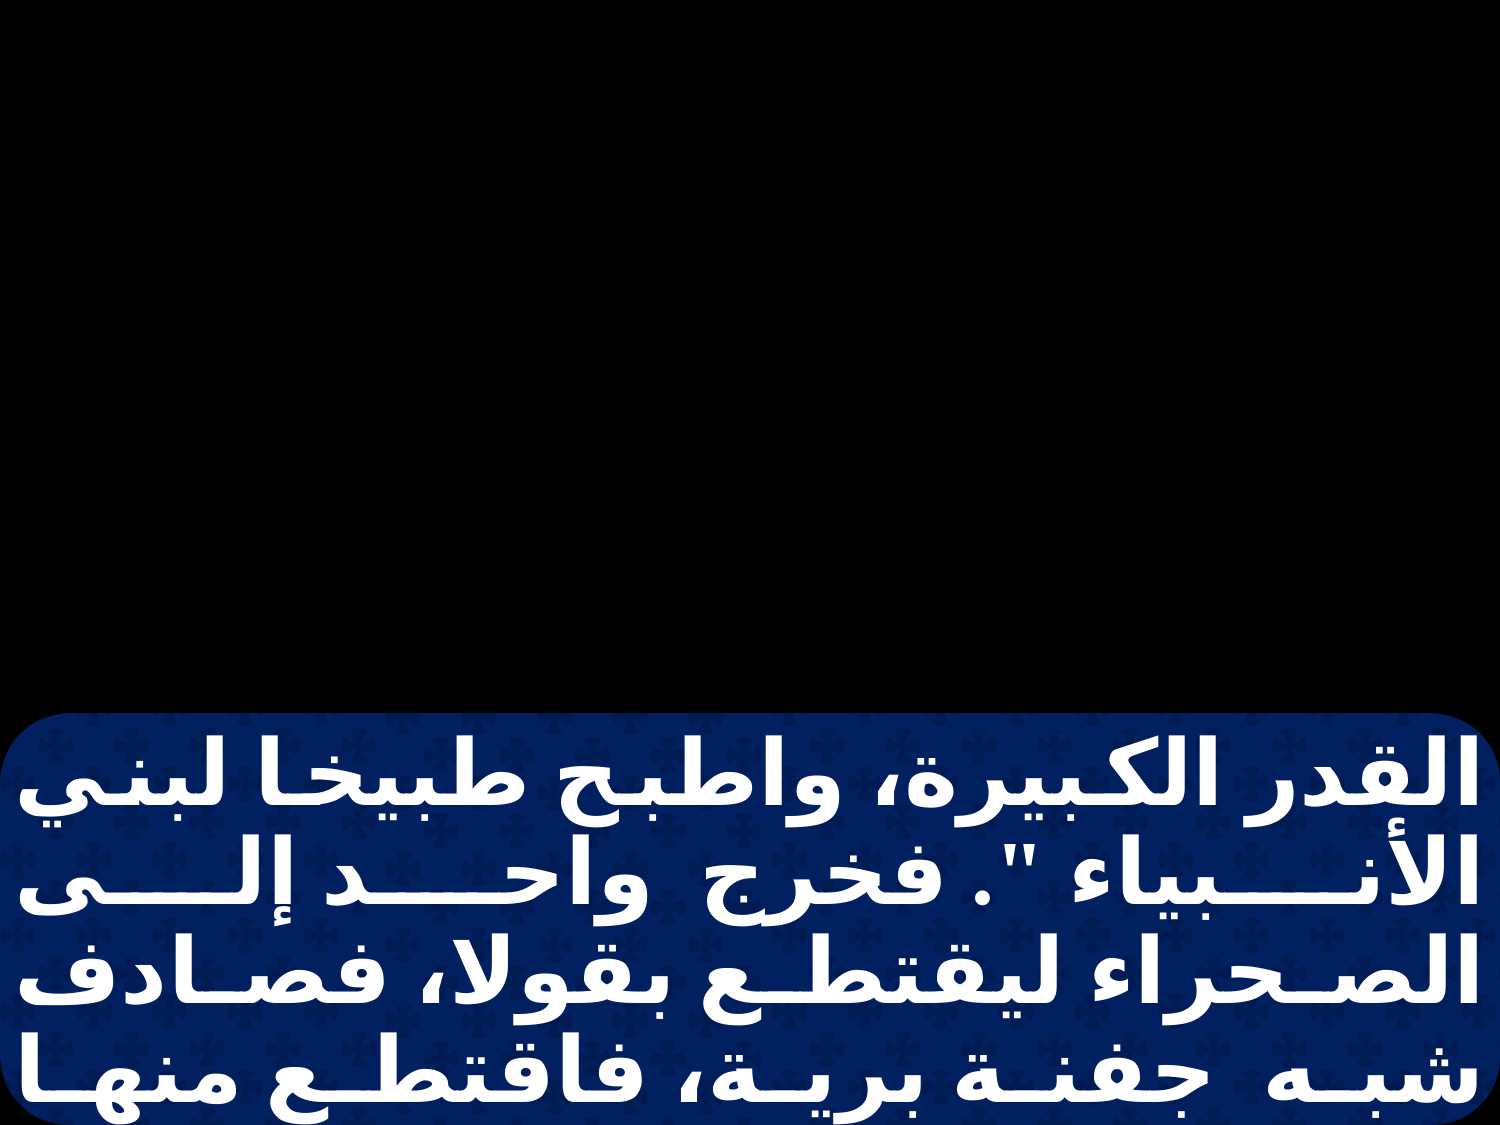

القدر الكبيرة، واطبح طبيخا لبني الأنبياء ". فخرج  واحد إلى الصحراء ليقتطع بقولا، فصادف شبه  جفنة برية، فاقتطع منها ملء ثوبه حنظلا، وجاء به  فقطعه في قدر الطبيخ، لأنهم لم يعلموا ما هو. ثم